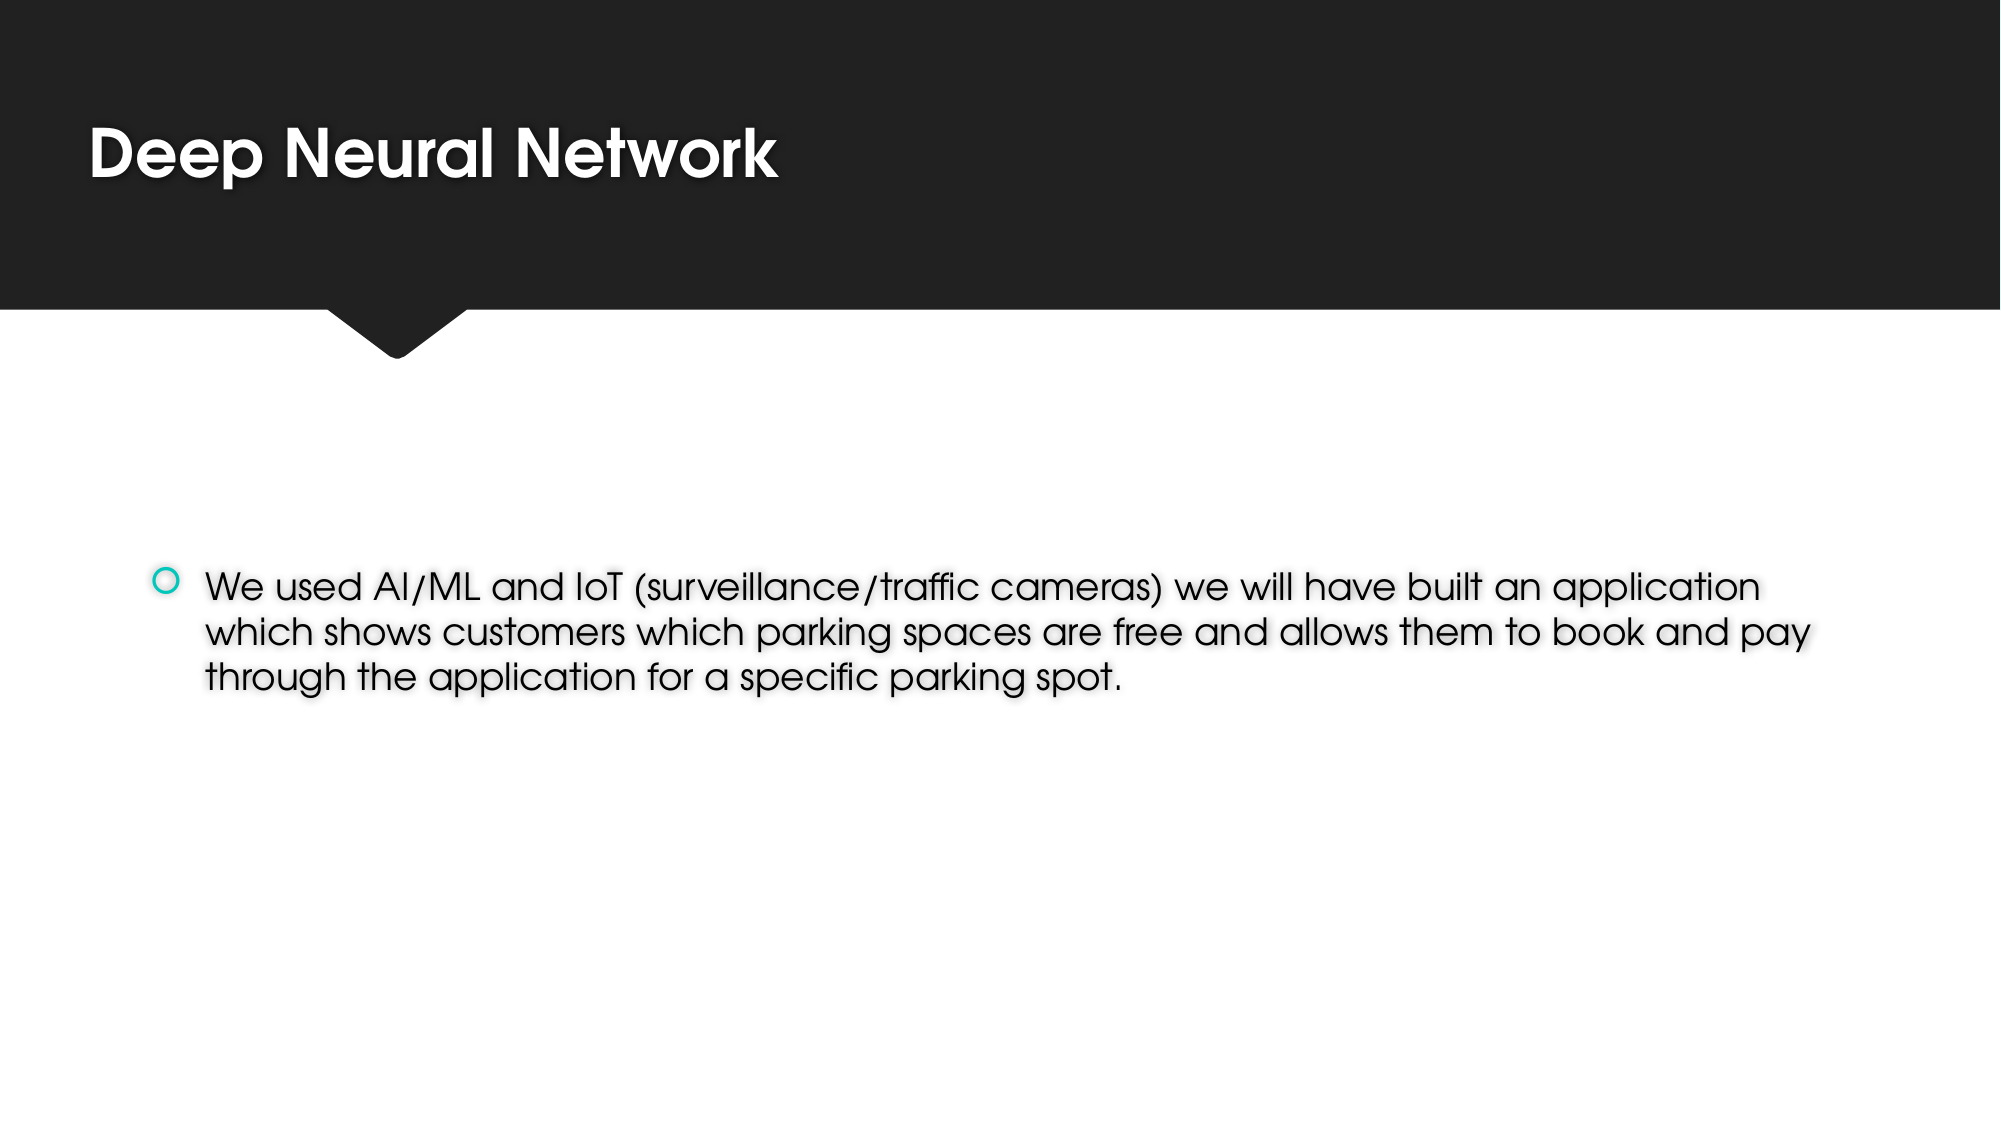

# Deep Neural Network
We used AI/ML and IoT (surveillance/traffic cameras) we will have built an application which shows customers which parking spaces are free and allows them to book and pay through the application for a specific parking spot.